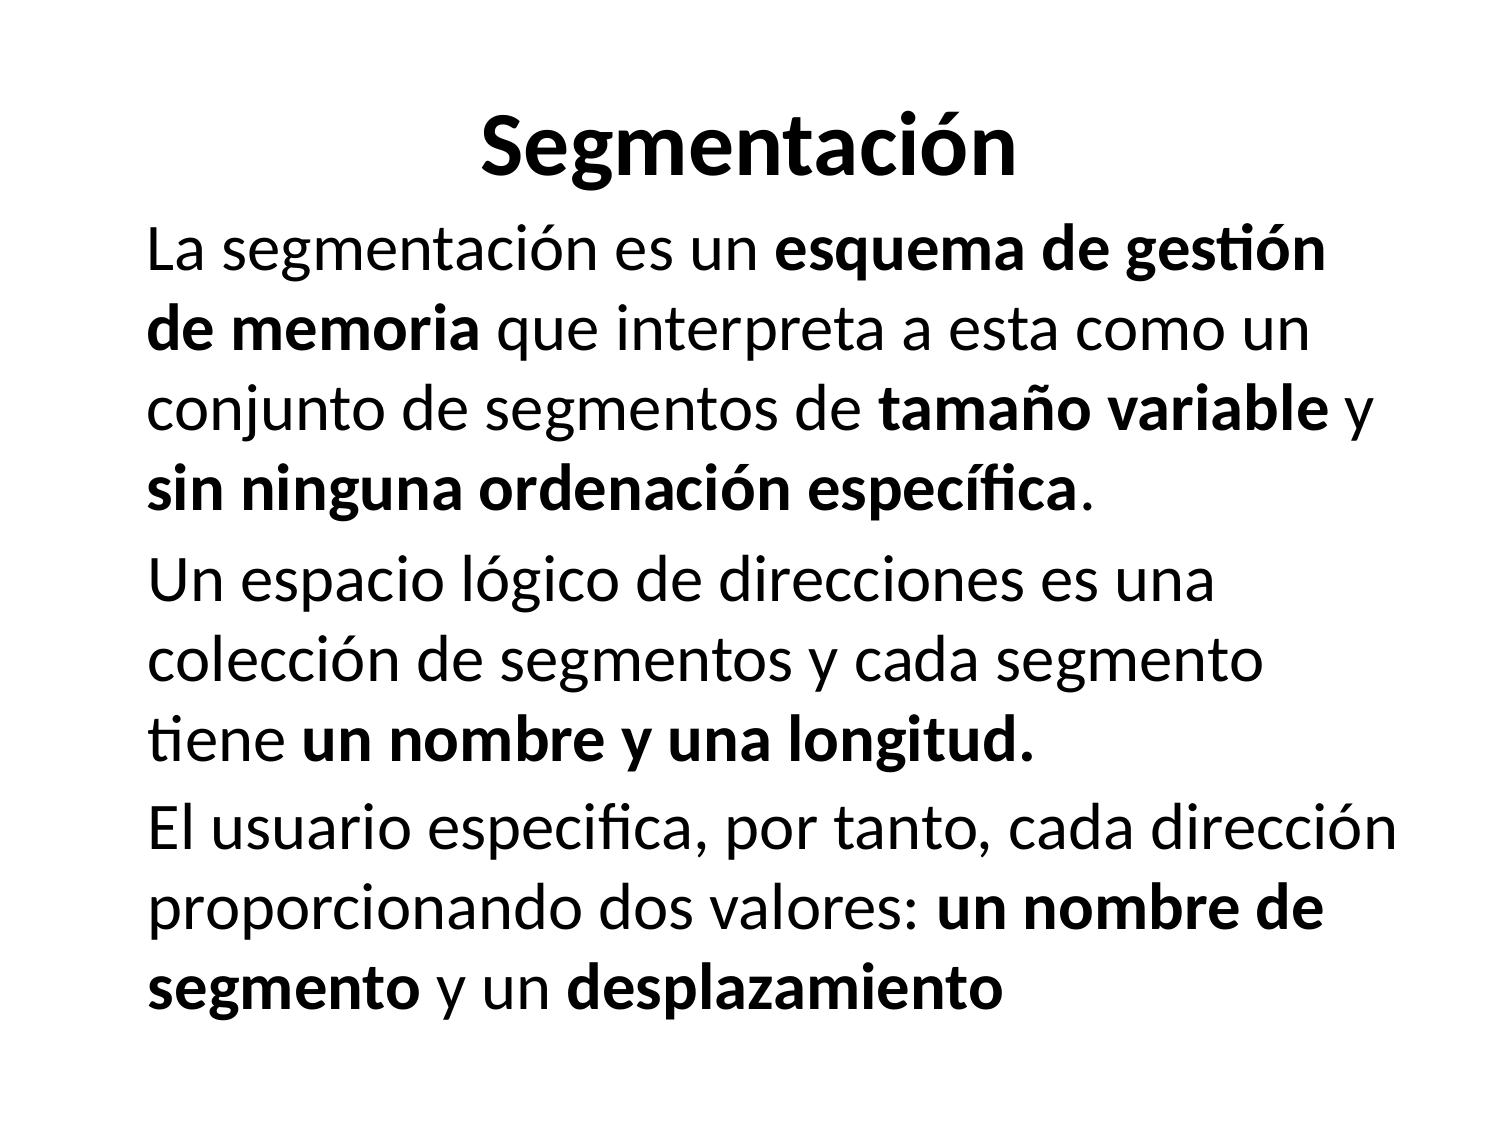

# Segmentación
	La segmentación es un esquema de gestión de memoria que interpreta a esta como un conjunto de segmentos de tamaño variable y sin ninguna ordenación específica.

	Un espacio lógico de direcciones es una colección de segmentos y cada segmento tiene un nombre y una longitud.
	El usuario especifica, por tanto, cada dirección proporcionando dos valores: un nombre de segmento y un desplazamiento